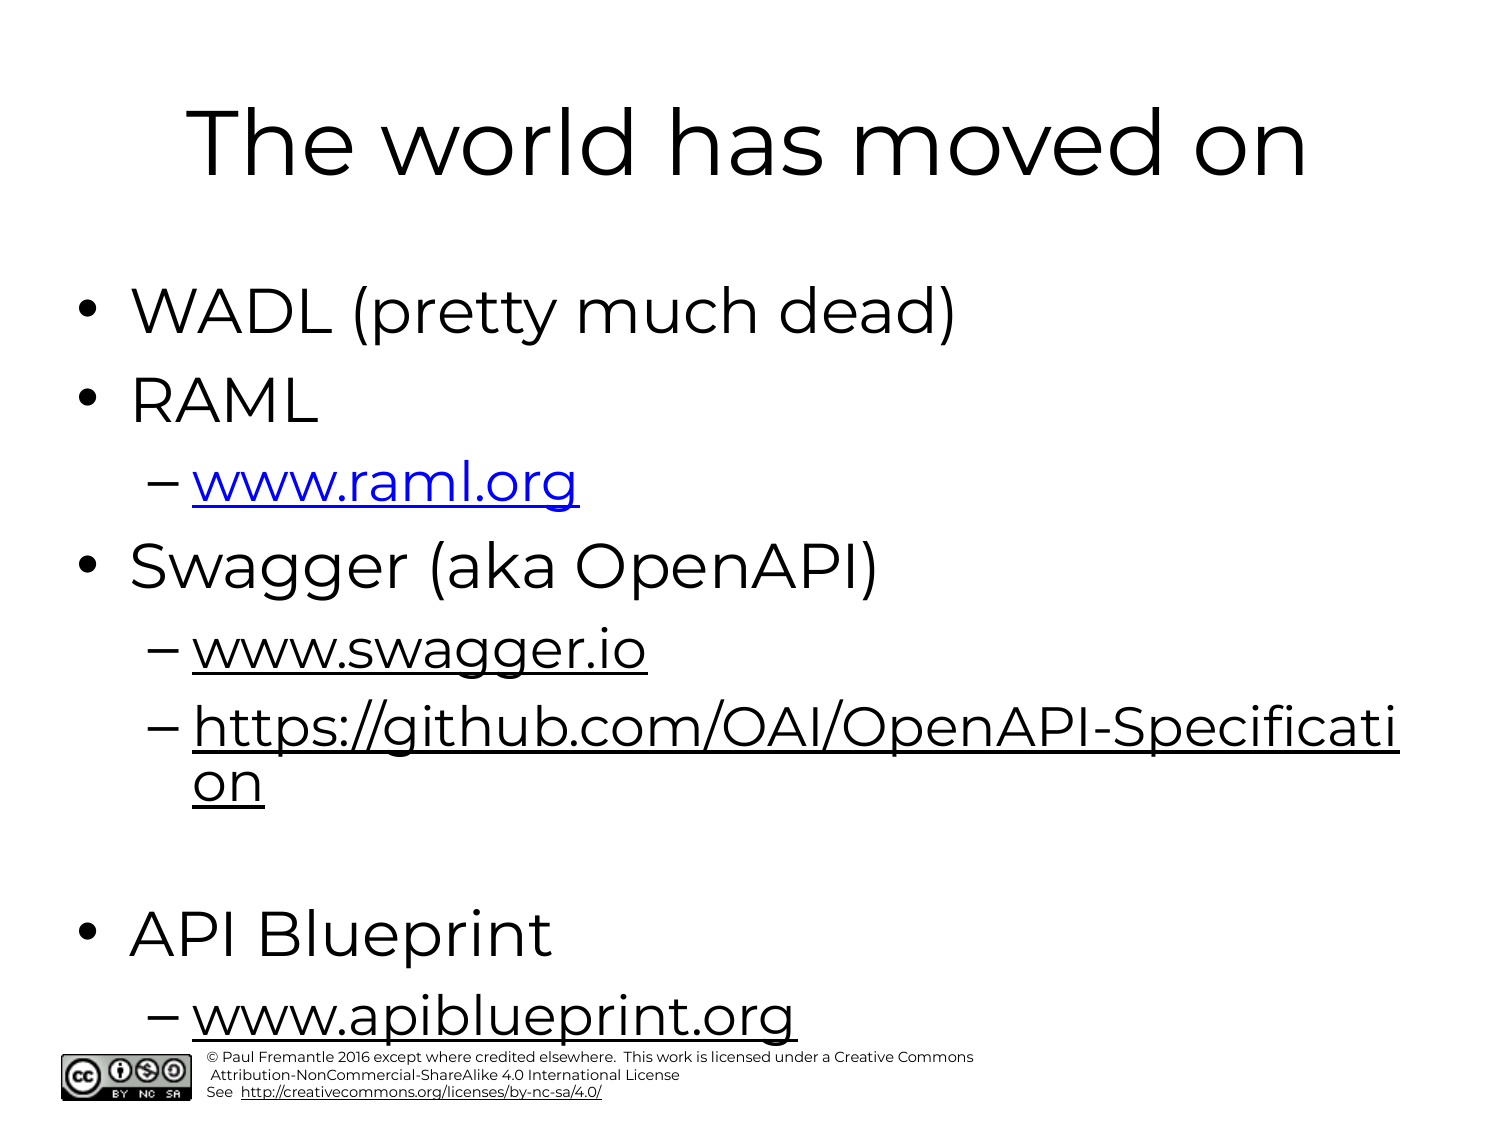

# The world has moved on
WADL (pretty much dead)
RAML
www.raml.org
Swagger (aka OpenAPI)
www.swagger.io
https://github.com/OAI/OpenAPI-Specification
API Blueprint
www.apiblueprint.org